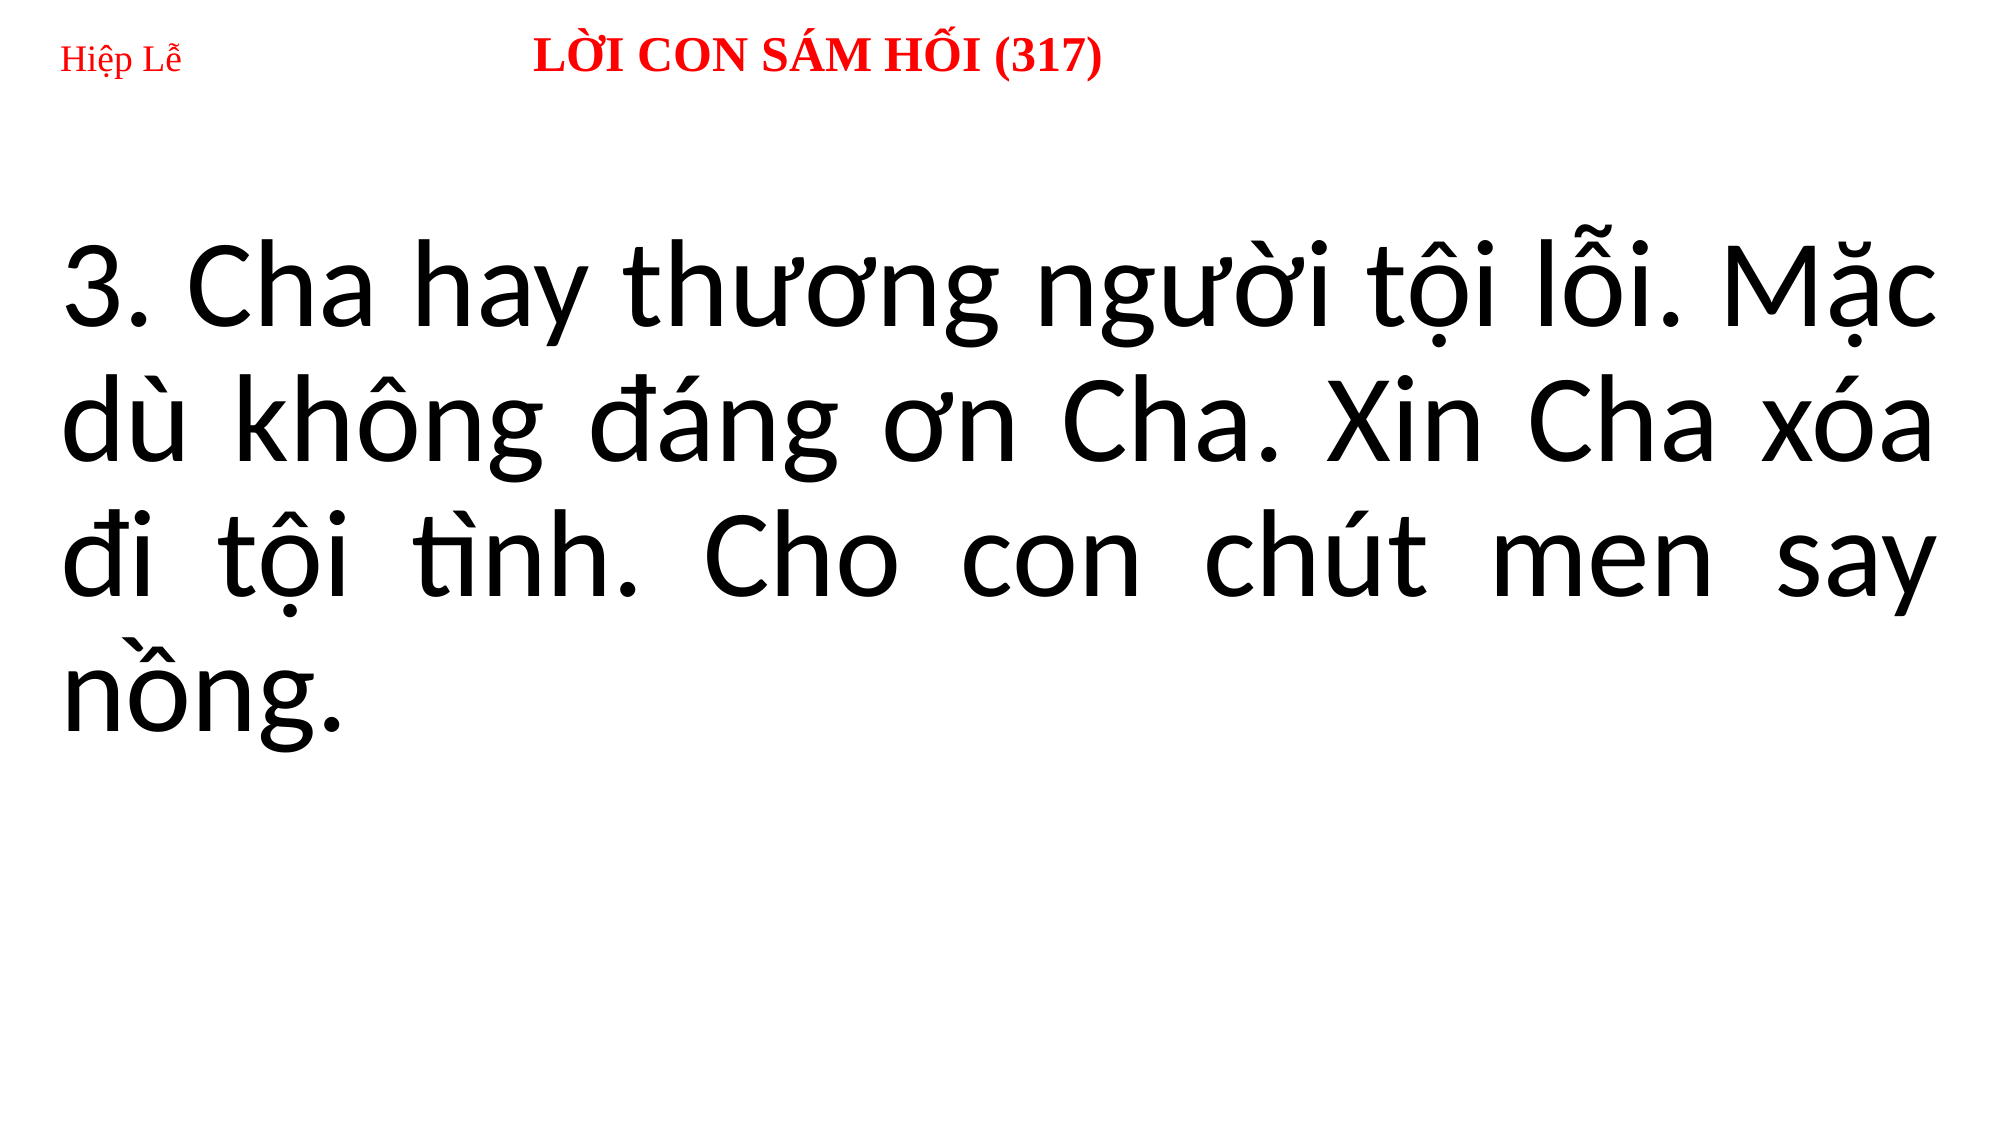

# Hiệp Lễ                                     LỜI CON SÁM HỐI (317)
3. Cha hay thương người tội lỗi. Mặc dù không đáng ơn Cha. Xin Cha xóa đi tội tình. Cho con chút men say nồng.